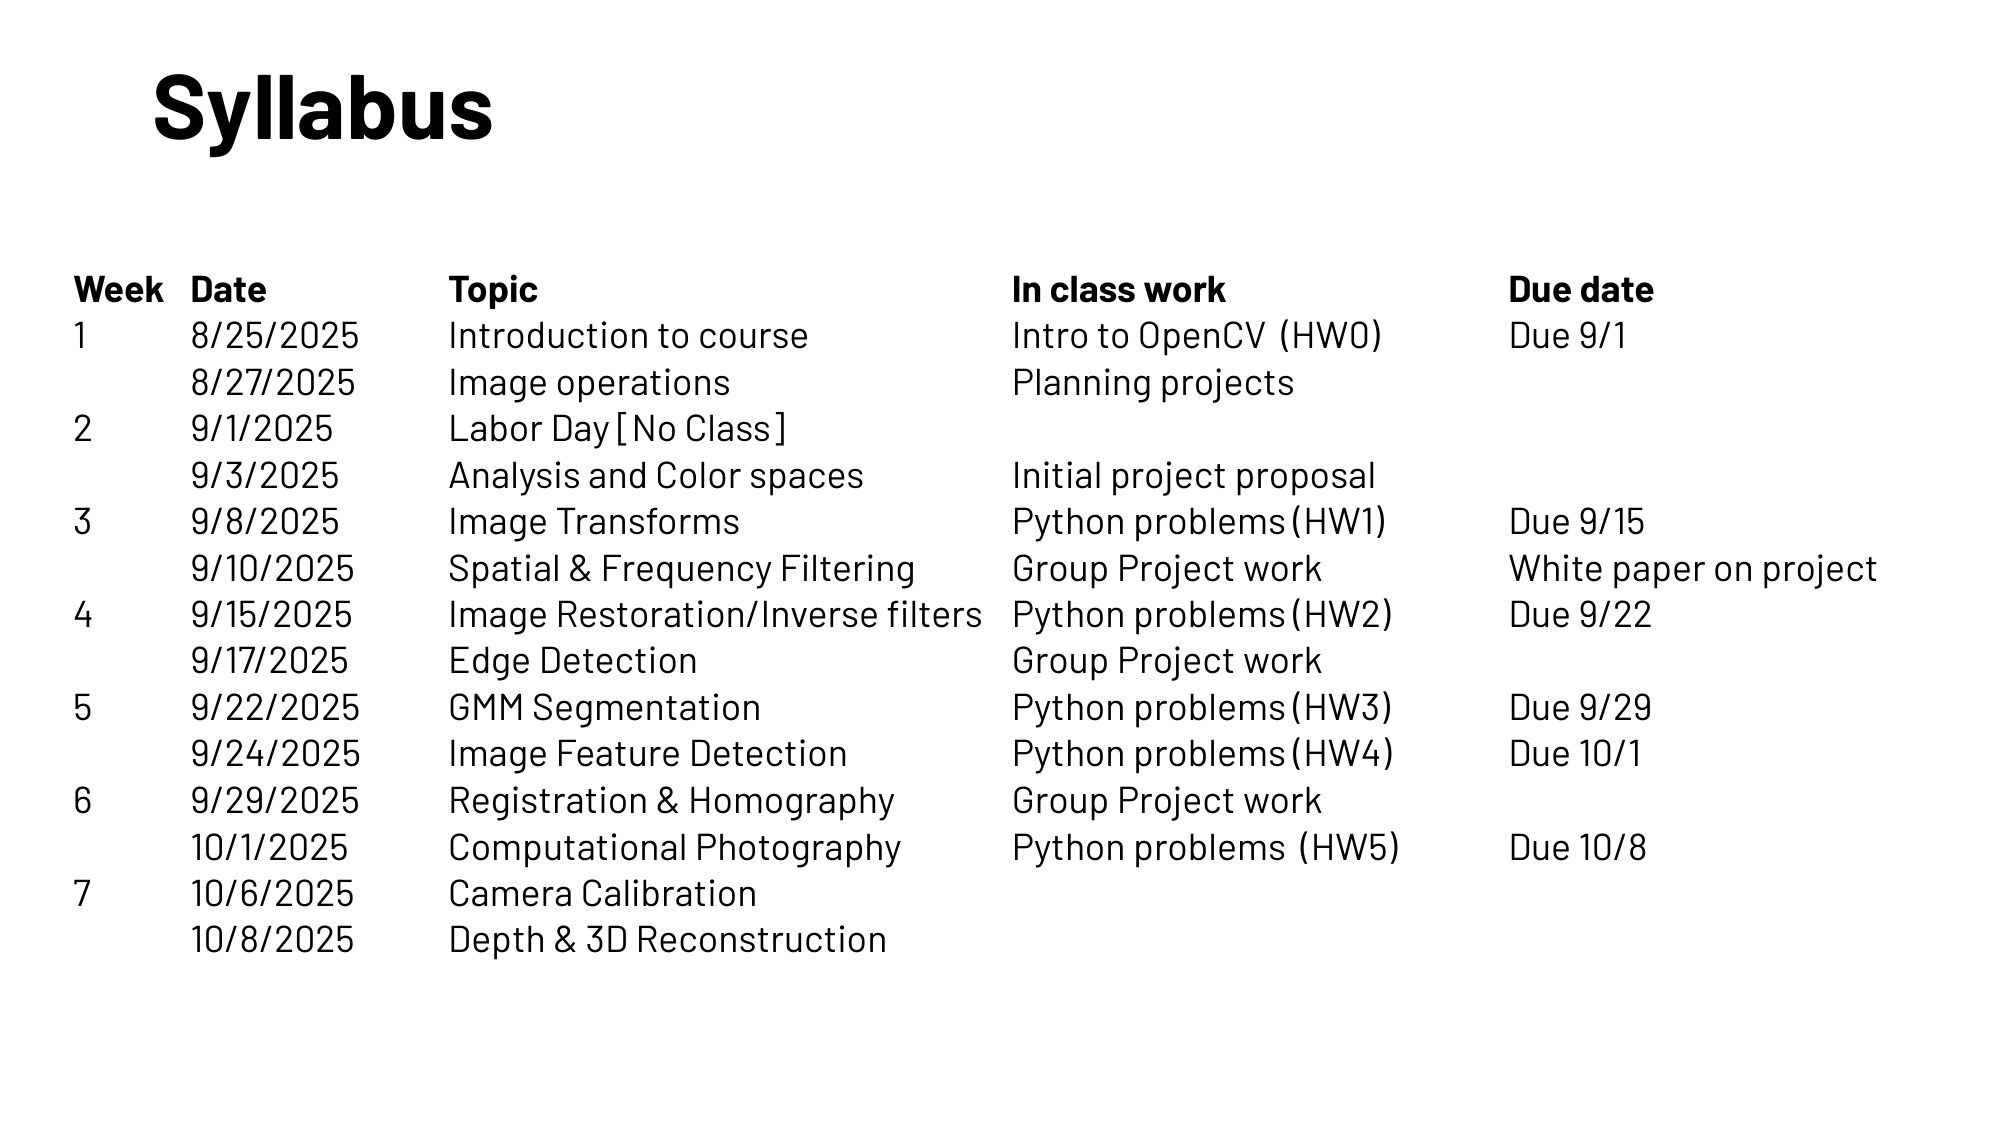

# Syllabus
| Week | Date | Topic | In class work | Due date |
| --- | --- | --- | --- | --- |
| 1 | 8/25/2025 | Introduction to course | Intro to OpenCV  (HW0) | Due 9/1 |
|  | 8/27/2025 | Image operations | Planning projects |  |
| 2 | 9/1/2025 | Labor Day [No Class] |  |  |
|  | 9/3/2025 | Analysis and Color spaces | Initial project proposal |  |
| 3 | 9/8/2025 | Image Transforms | Python problems (HW1) | Due 9/15 |
|  | 9/10/2025 | Spatial & Frequency Filtering | Group Project work | White paper on project |
| 4 | 9/15/2025 | Image Restoration/Inverse filters | Python problems (HW2) | Due 9/22 |
|  | 9/17/2025 | Edge Detection | Group Project work |  |
| 5 | 9/22/2025 | GMM Segmentation | Python problems (HW3) | Due 9/29 |
|  | 9/24/2025 | Image Feature Detection | Python problems (HW4) | Due 10/1 |
| 6 | 9/29/2025 | Registration & Homography | Group Project work |  |
|  | 10/1/2025 | Computational Photography | Python problems (HW5) | Due 10/8 |
| 7 | 10/6/2025 | Camera Calibration |  |  |
|  | 10/8/2025 | Depth & 3D Reconstruction |  |  |